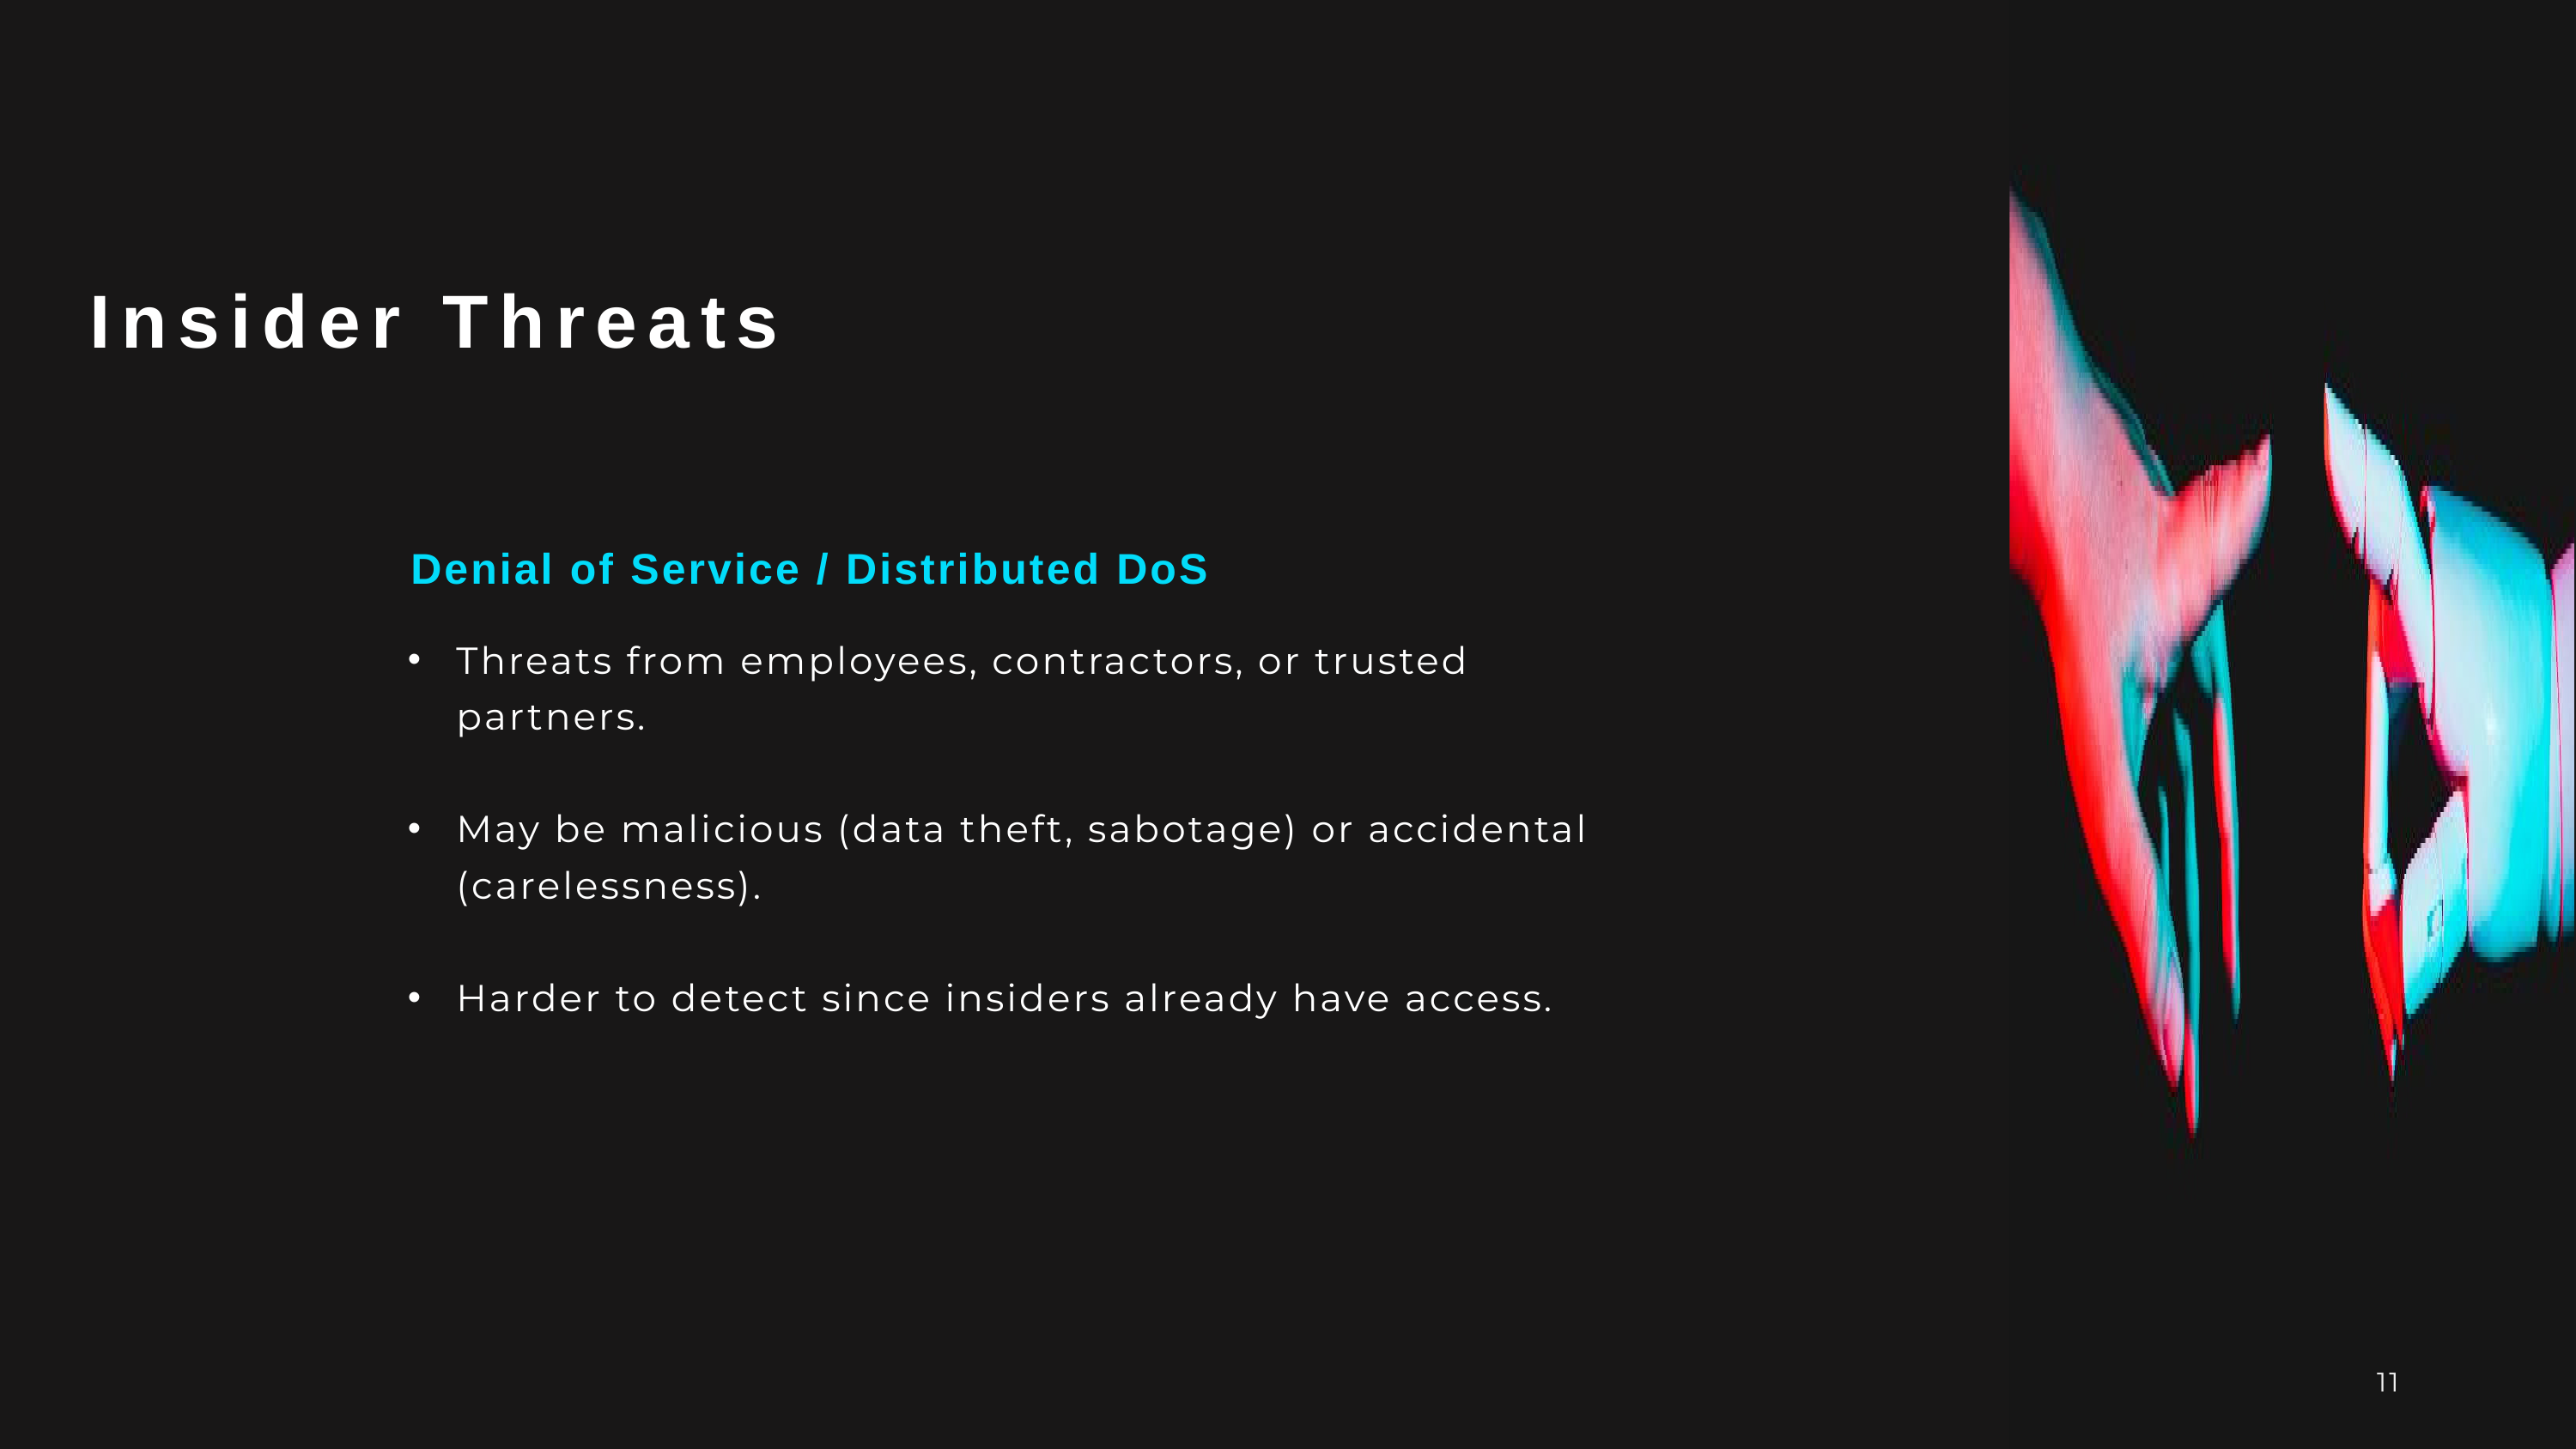

Insider Threats

Denial of Service / Distributed DoS
Threats from employees, contractors, or trusted partners.

May be malicious (data theft, sabotage) or accidental (carelessness).
Harder to detect since insiders already have access.

11